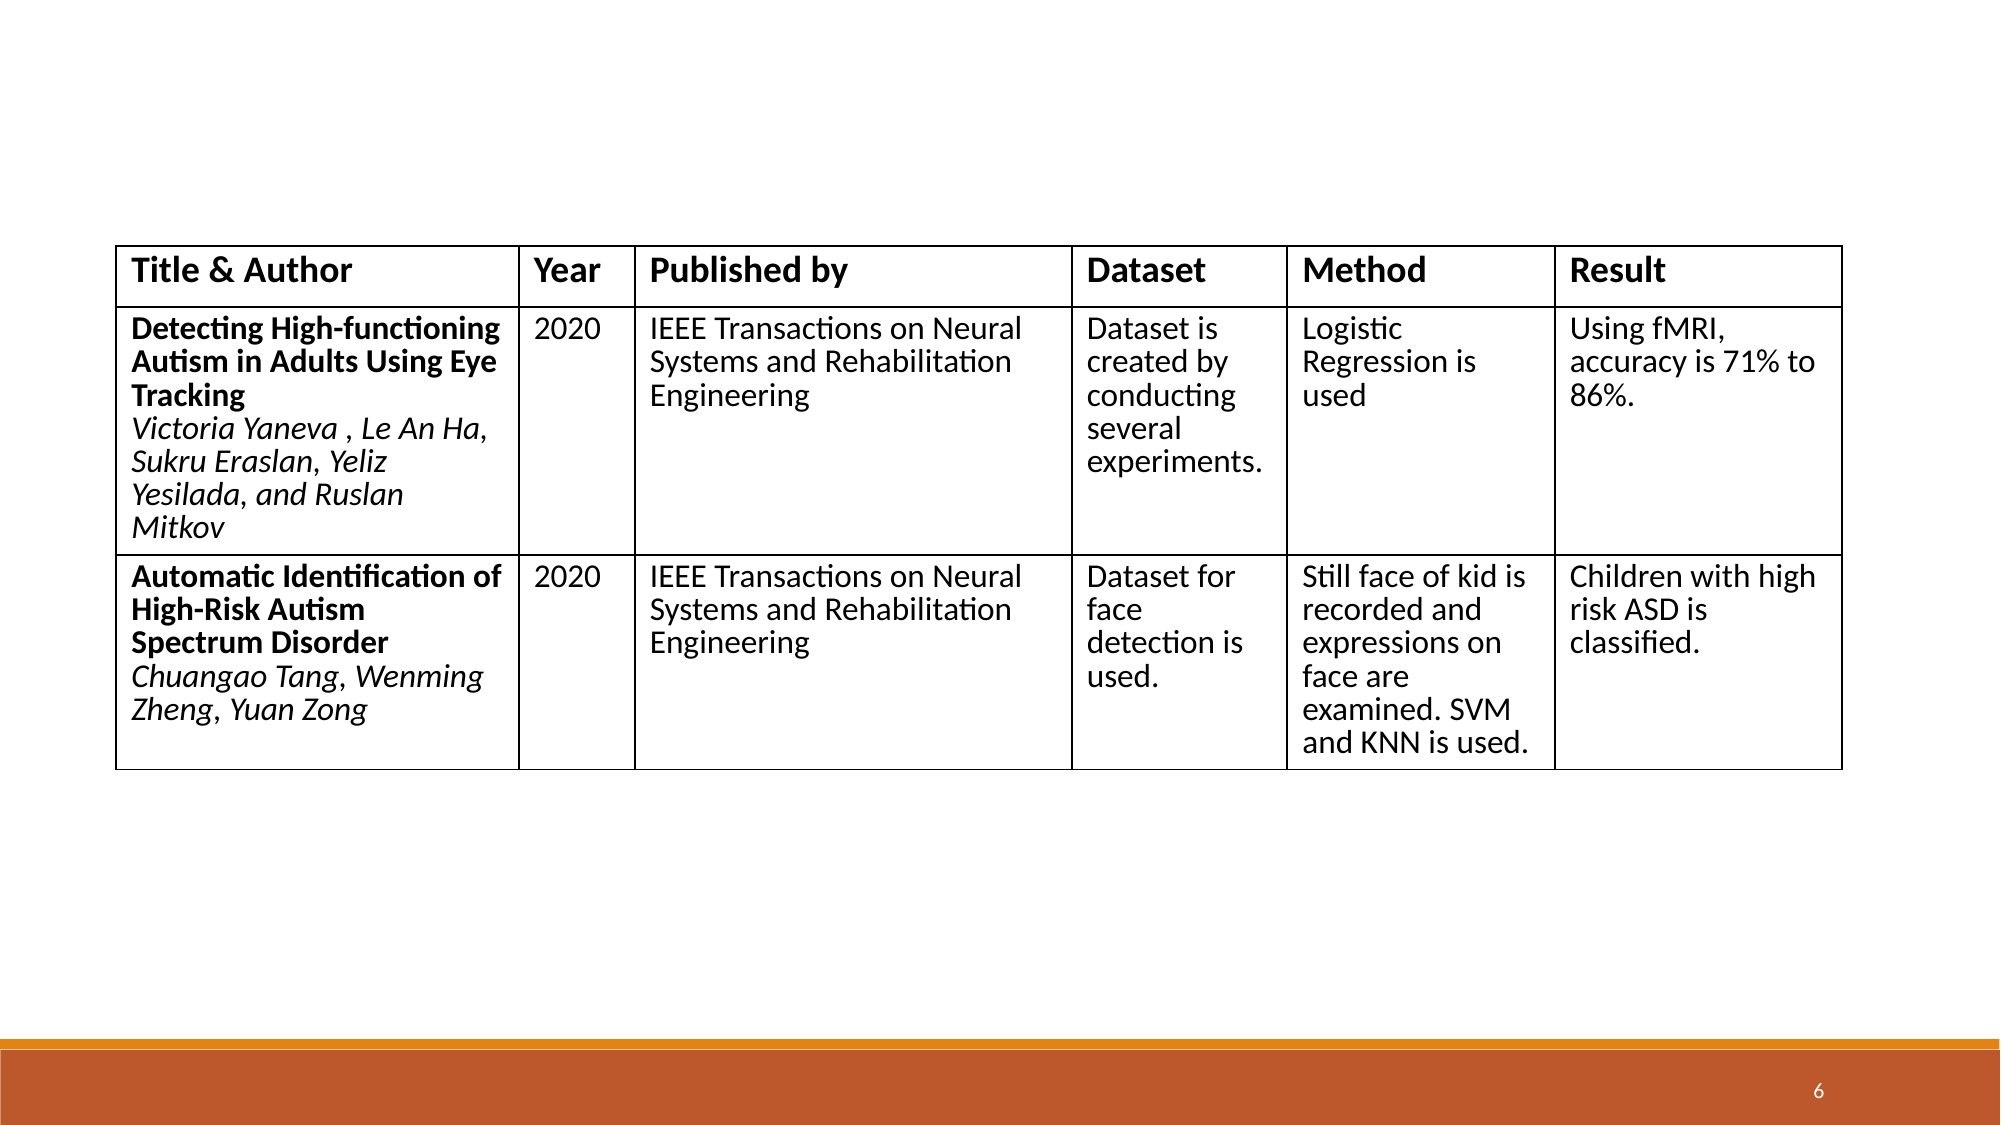

| Title & Author | Year | Published by | Dataset | Method | Result |
| --- | --- | --- | --- | --- | --- |
| Detecting High-functioning Autism in Adults Using Eye Tracking Victoria Yaneva , Le An Ha, Sukru Eraslan, Yeliz Yesilada, and Ruslan Mitkov | 2020 | IEEE Transactions on Neural Systems and Rehabilitation Engineering | Dataset is created by conducting several experiments. | Logistic Regression is used | Using fMRI, accuracy is 71% to 86%. |
| Automatic Identification of High-Risk Autism Spectrum Disorder Chuangao Tang, Wenming Zheng, Yuan Zong | 2020 | IEEE Transactions on Neural Systems and Rehabilitation Engineering | Dataset for face detection is used. | Still face of kid is recorded and expressions on face are examined. SVM and KNN is used. | Children with high risk ASD is classified. |
6